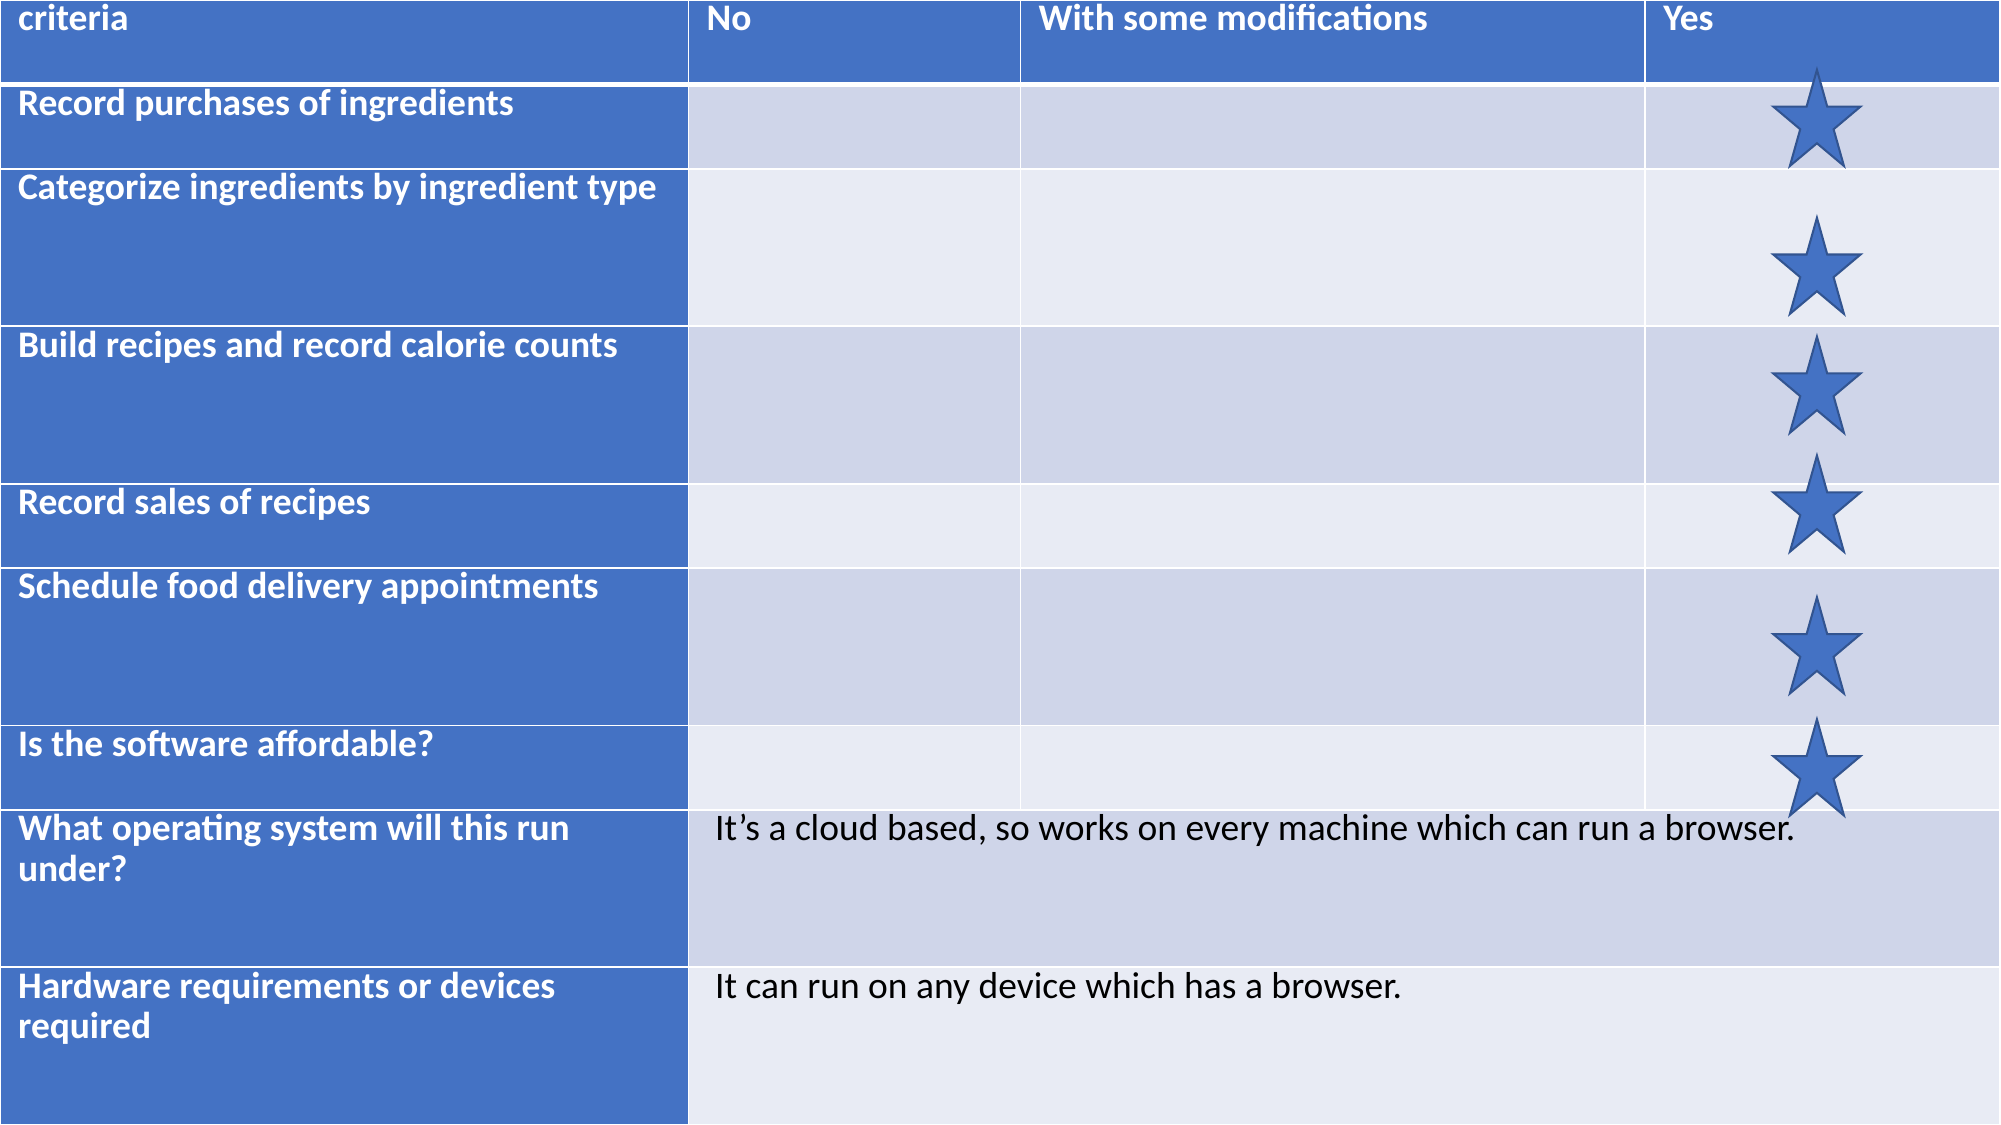

| criteria | No | With some modifications | Yes |
| --- | --- | --- | --- |
| Record purchases of ingredients |  |  |  |
| Categorize ingredients by ingredient type |  |  |  |
| Build recipes and record calorie counts |  |  |  |
| Record sales of recipes |  |  |  |
| Schedule food delivery appointments |  |  |  |
| Is the software affordable? |  |  |  |
| What operating system will this run under? | It’s a cloud based, so works on every machine which can run a browser. |  |  |
| Hardware requirements or devices required | It can run on any device which has a browser. |  |  |